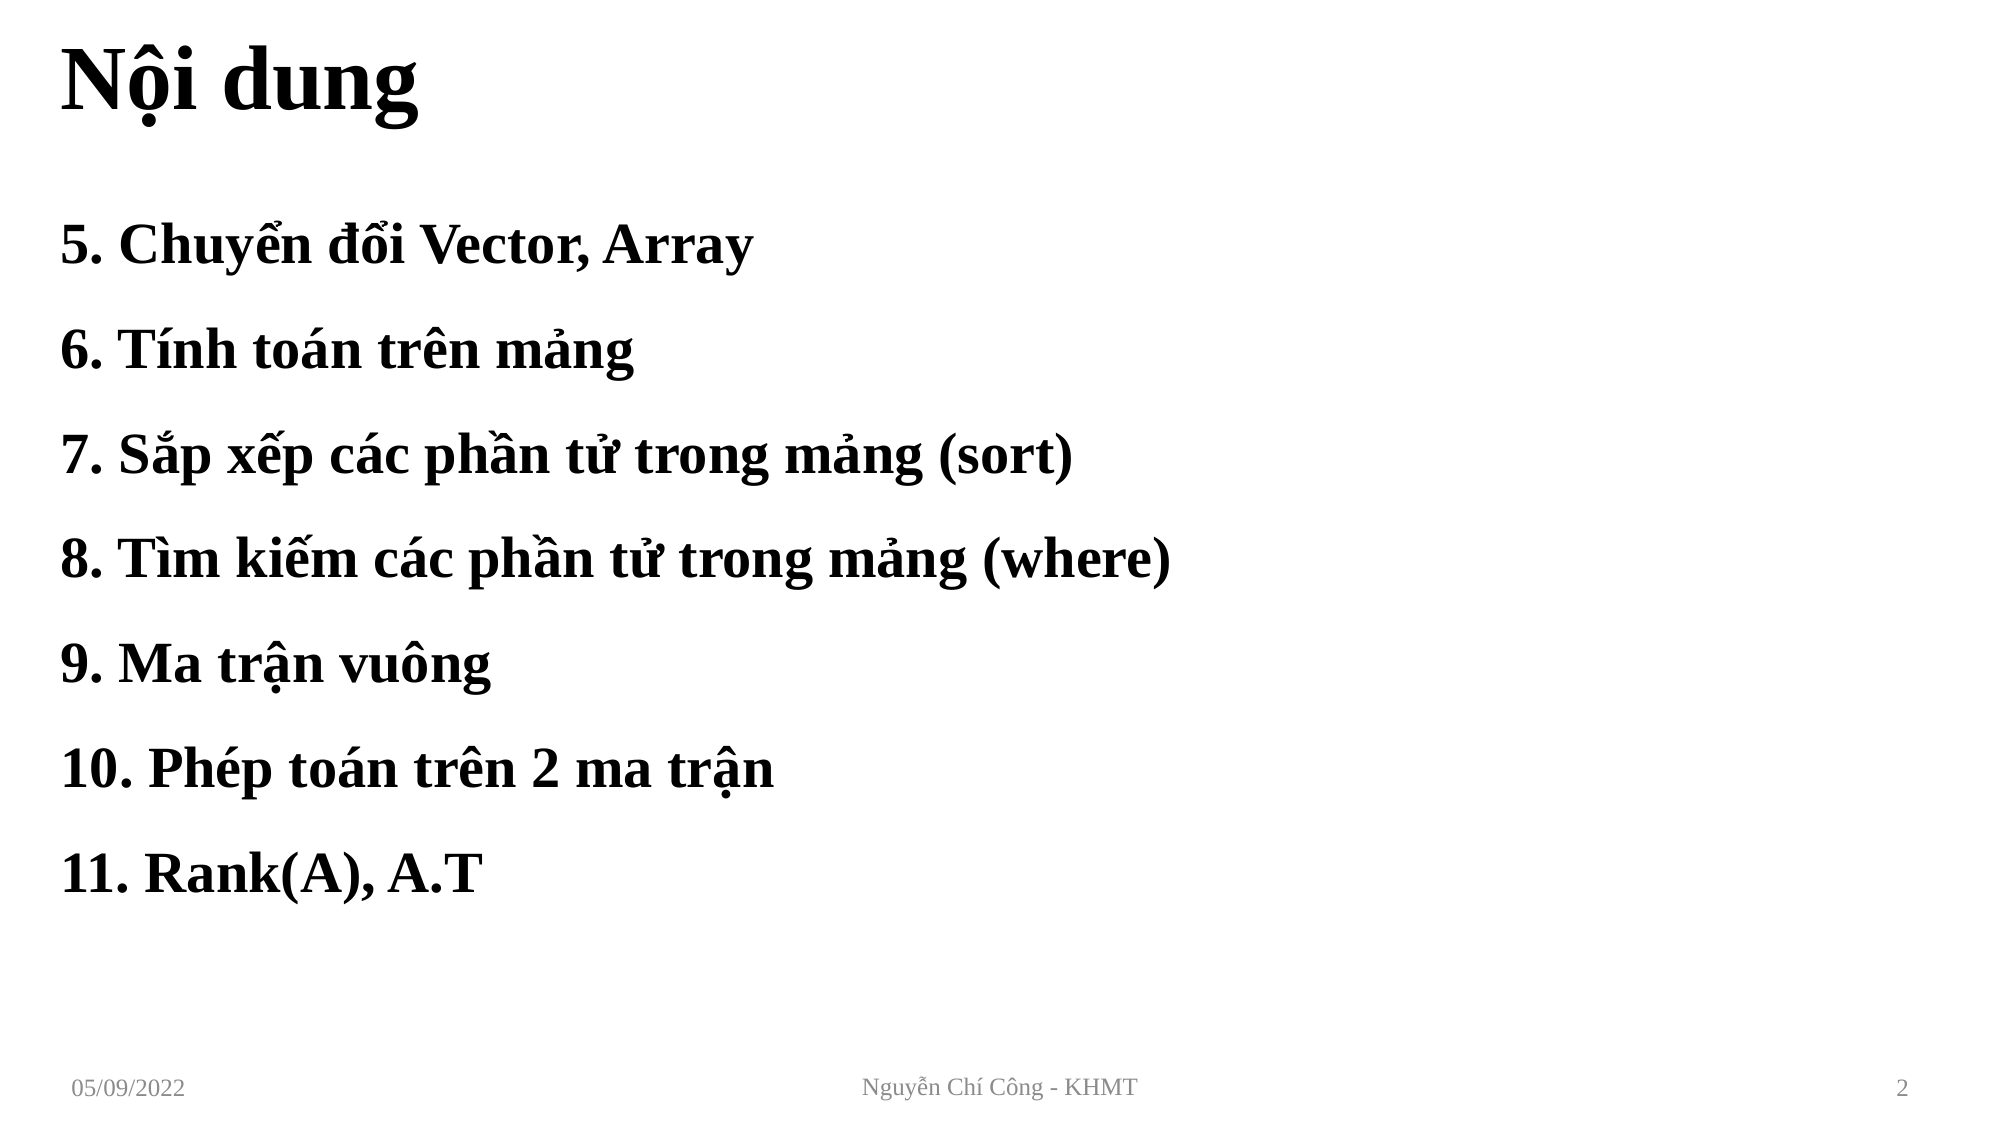

# Nội dung
5. Chuyển đổi Vector, Array
6. Tính toán trên mảng
7. Sắp xếp các phần tử trong mảng (sort)
8. Tìm kiếm các phần tử trong mảng (where)
9. Ma trận vuông
10. Phép toán trên 2 ma trận
11. Rank(A), A.T
05/09/2022
Nguyễn Chí Công - KHMT
2